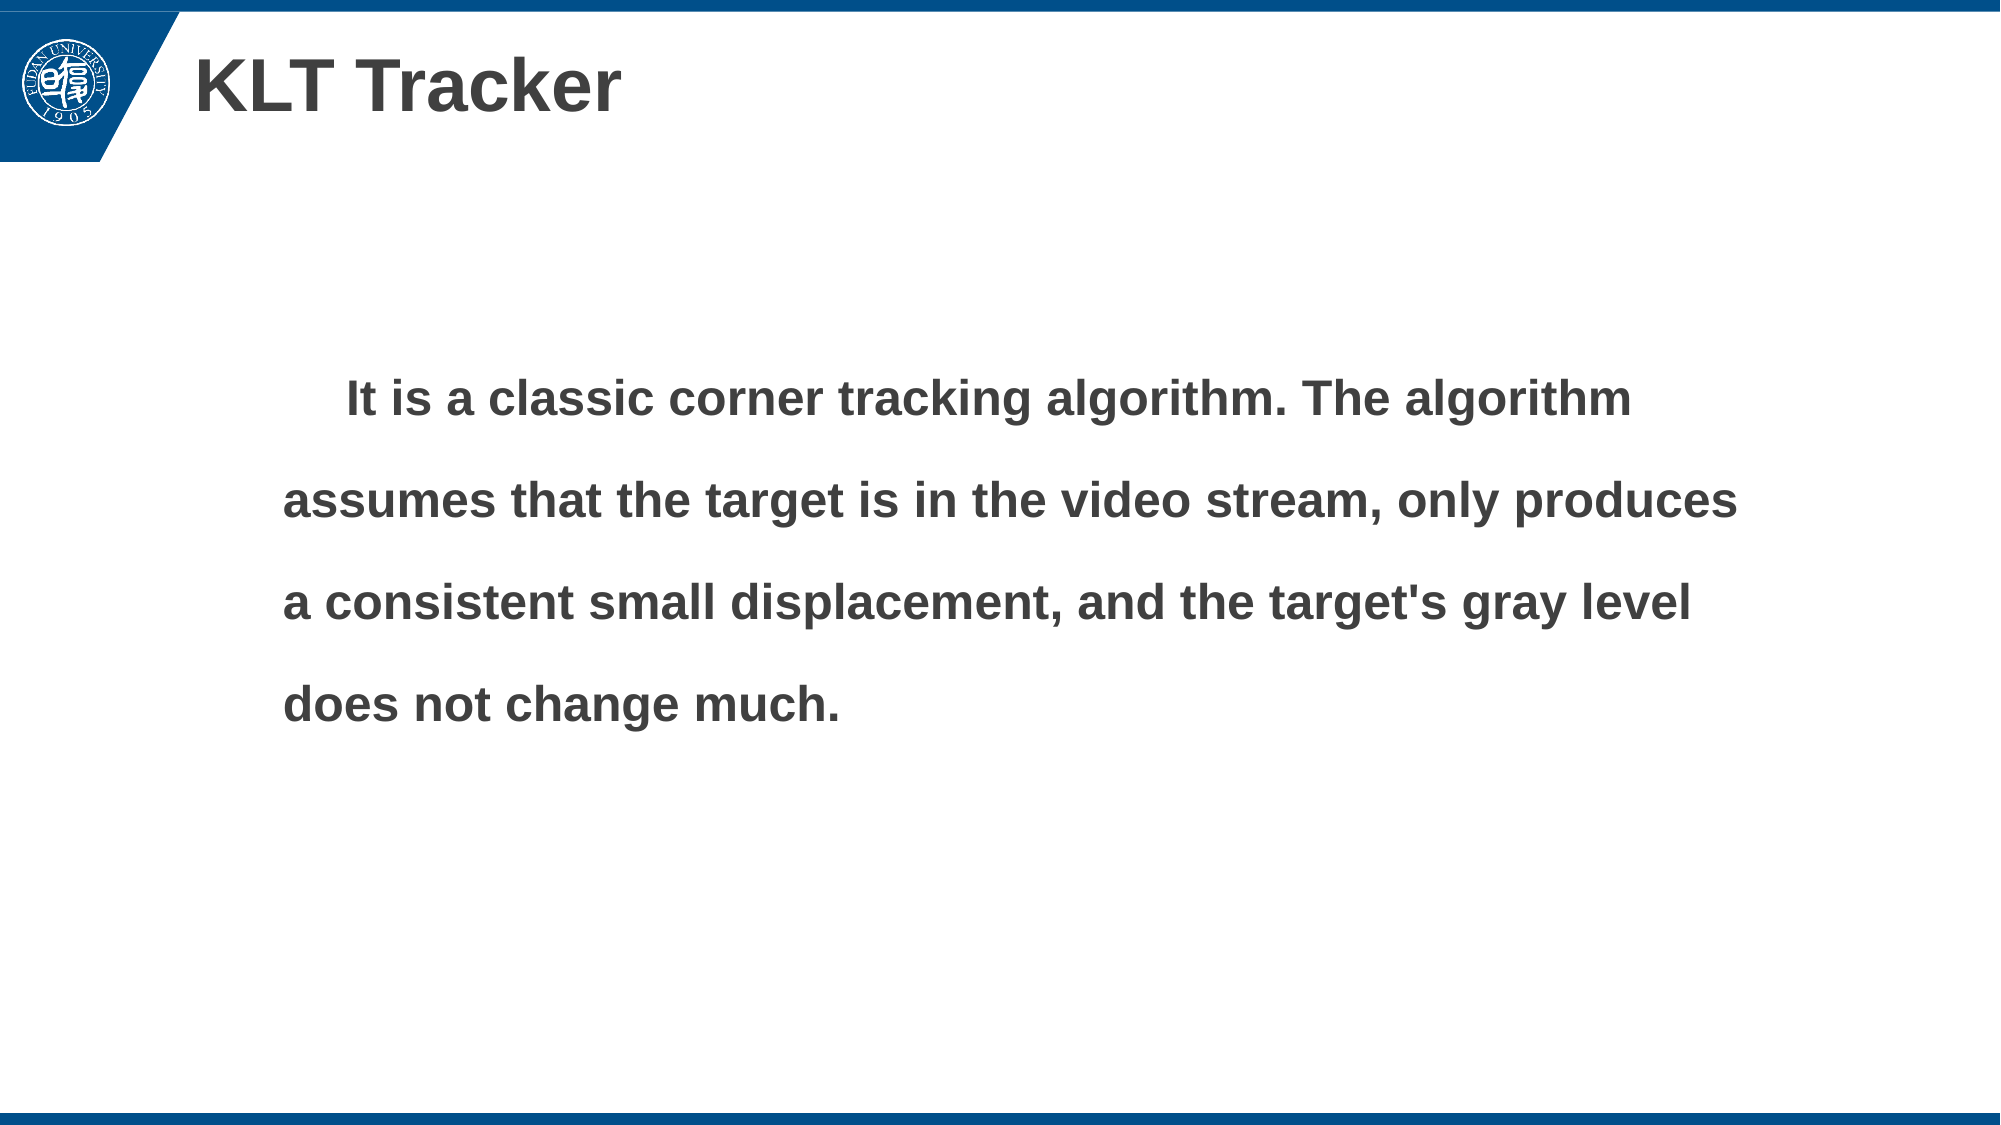

# KLT Tracker
      It is a classic corner tracking algorithm. The algorithm assumes that the target is in the video stream, only produces a consistent small displacement, and the target's gray level does not change much.